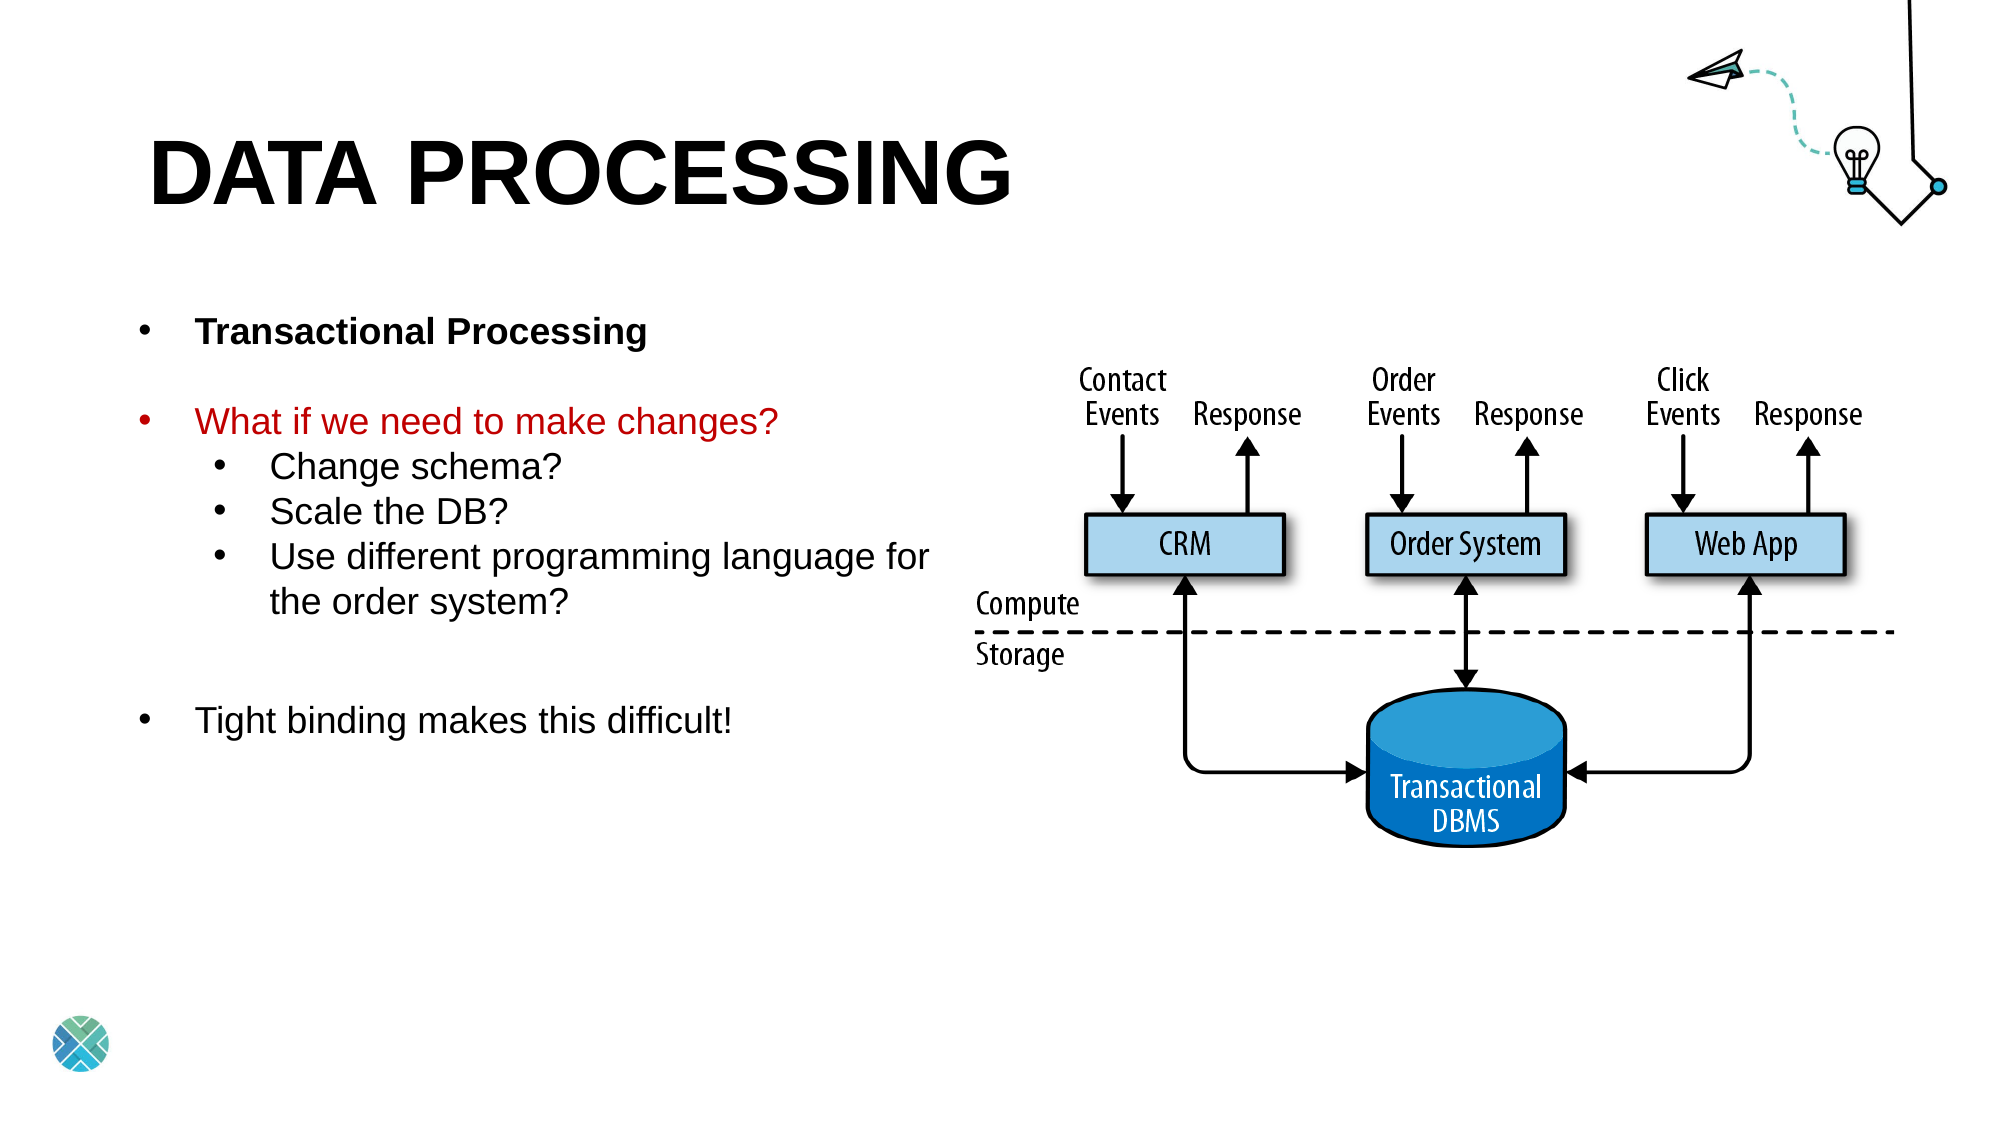

# DATA PROCESSING
Transactional Processing

What if we need to make changes?
Change schema?
Scale the DB?
Use different programming language for
the order system?

Tight binding makes this difficult!